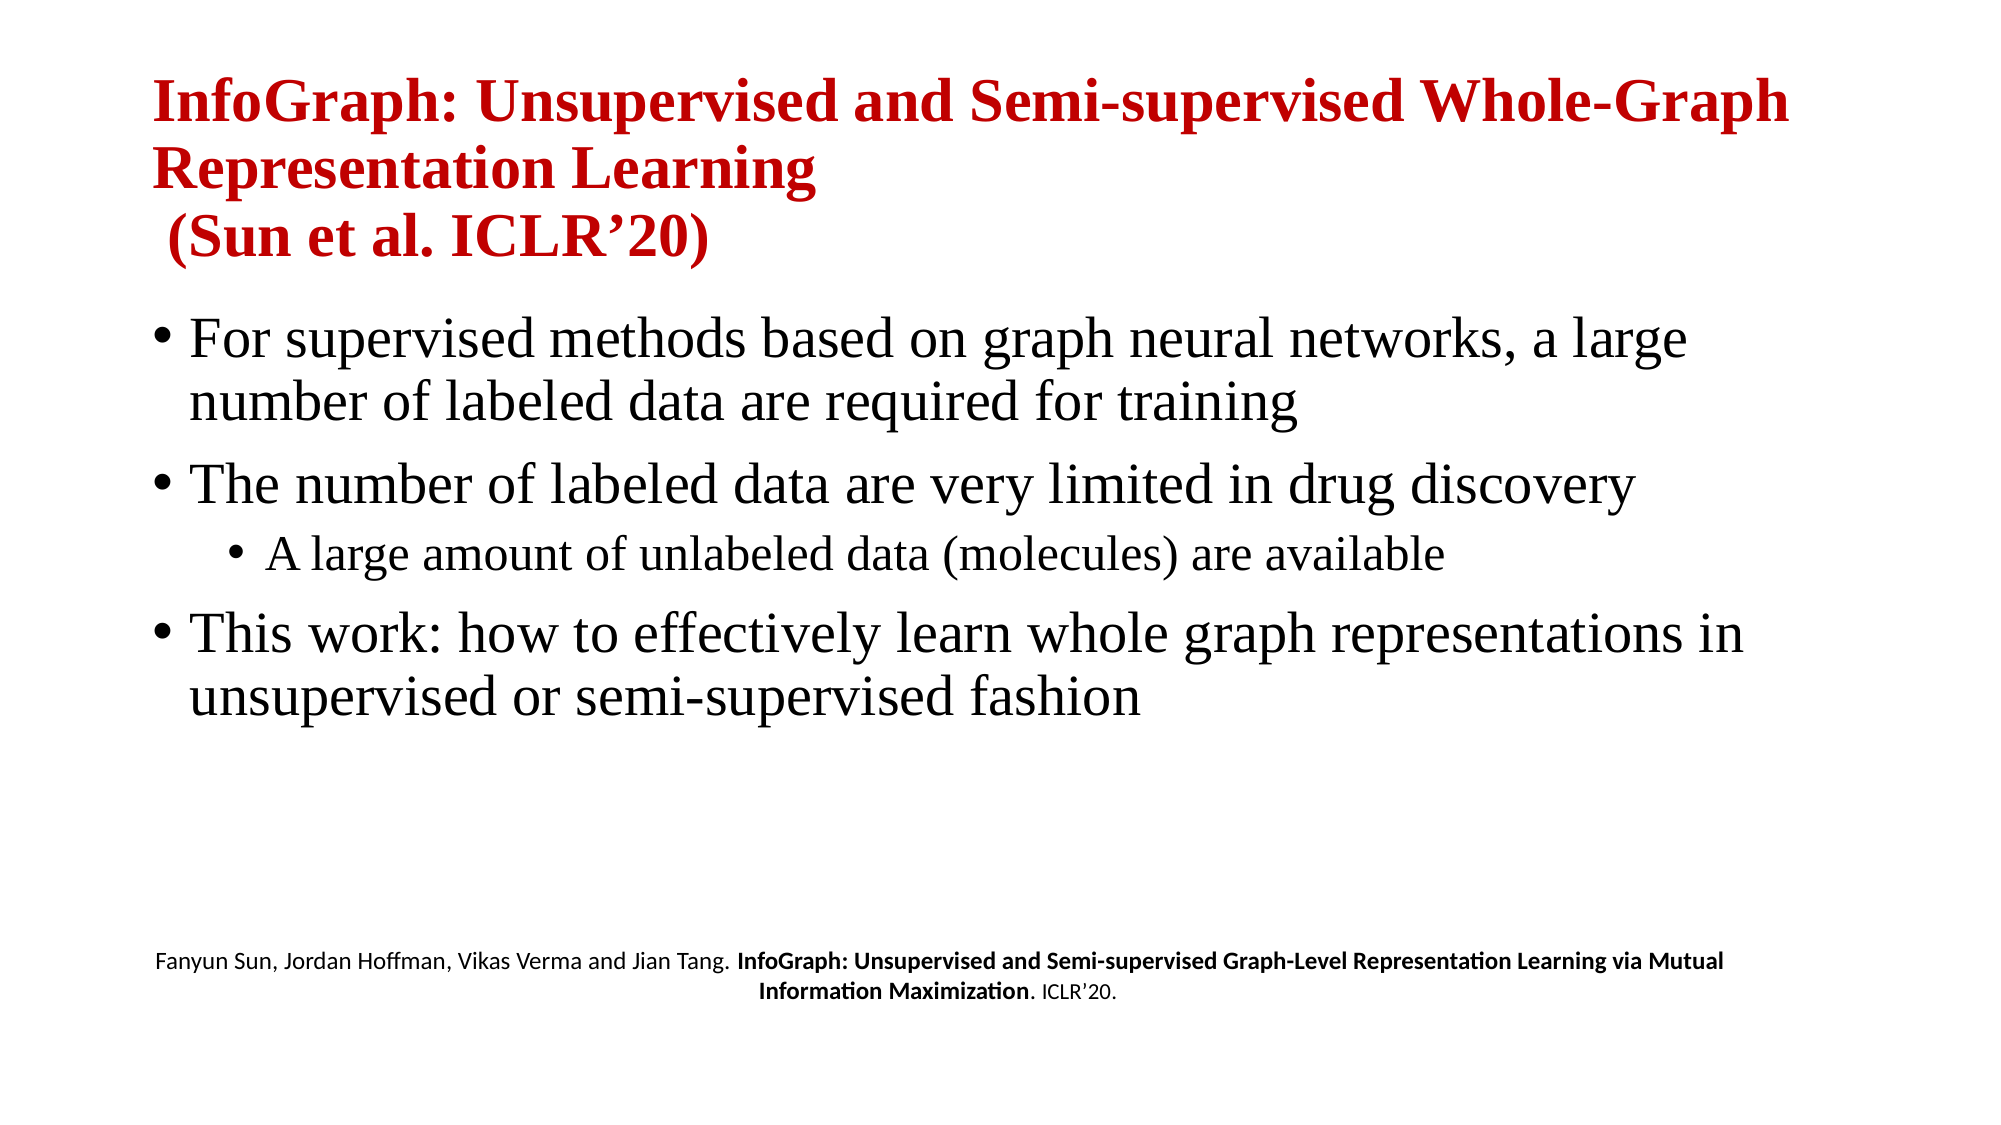

# InfoGraph: Unsupervised and Semi-supervised Whole-Graph Representation Learning (Sun et al. ICLR’20)
For supervised methods based on graph neural networks, a large number of labeled data are required for training
The number of labeled data are very limited in drug discovery
A large amount of unlabeled data (molecules) are available
This work: how to effectively learn whole graph representations in unsupervised or semi-supervised fashion
Fanyun Sun, Jordan Hoffman, Vikas Verma and Jian Tang. InfoGraph: Unsupervised and Semi-supervised Graph-Level Representation Learning via Mutual Information Maximization. ICLR’20.